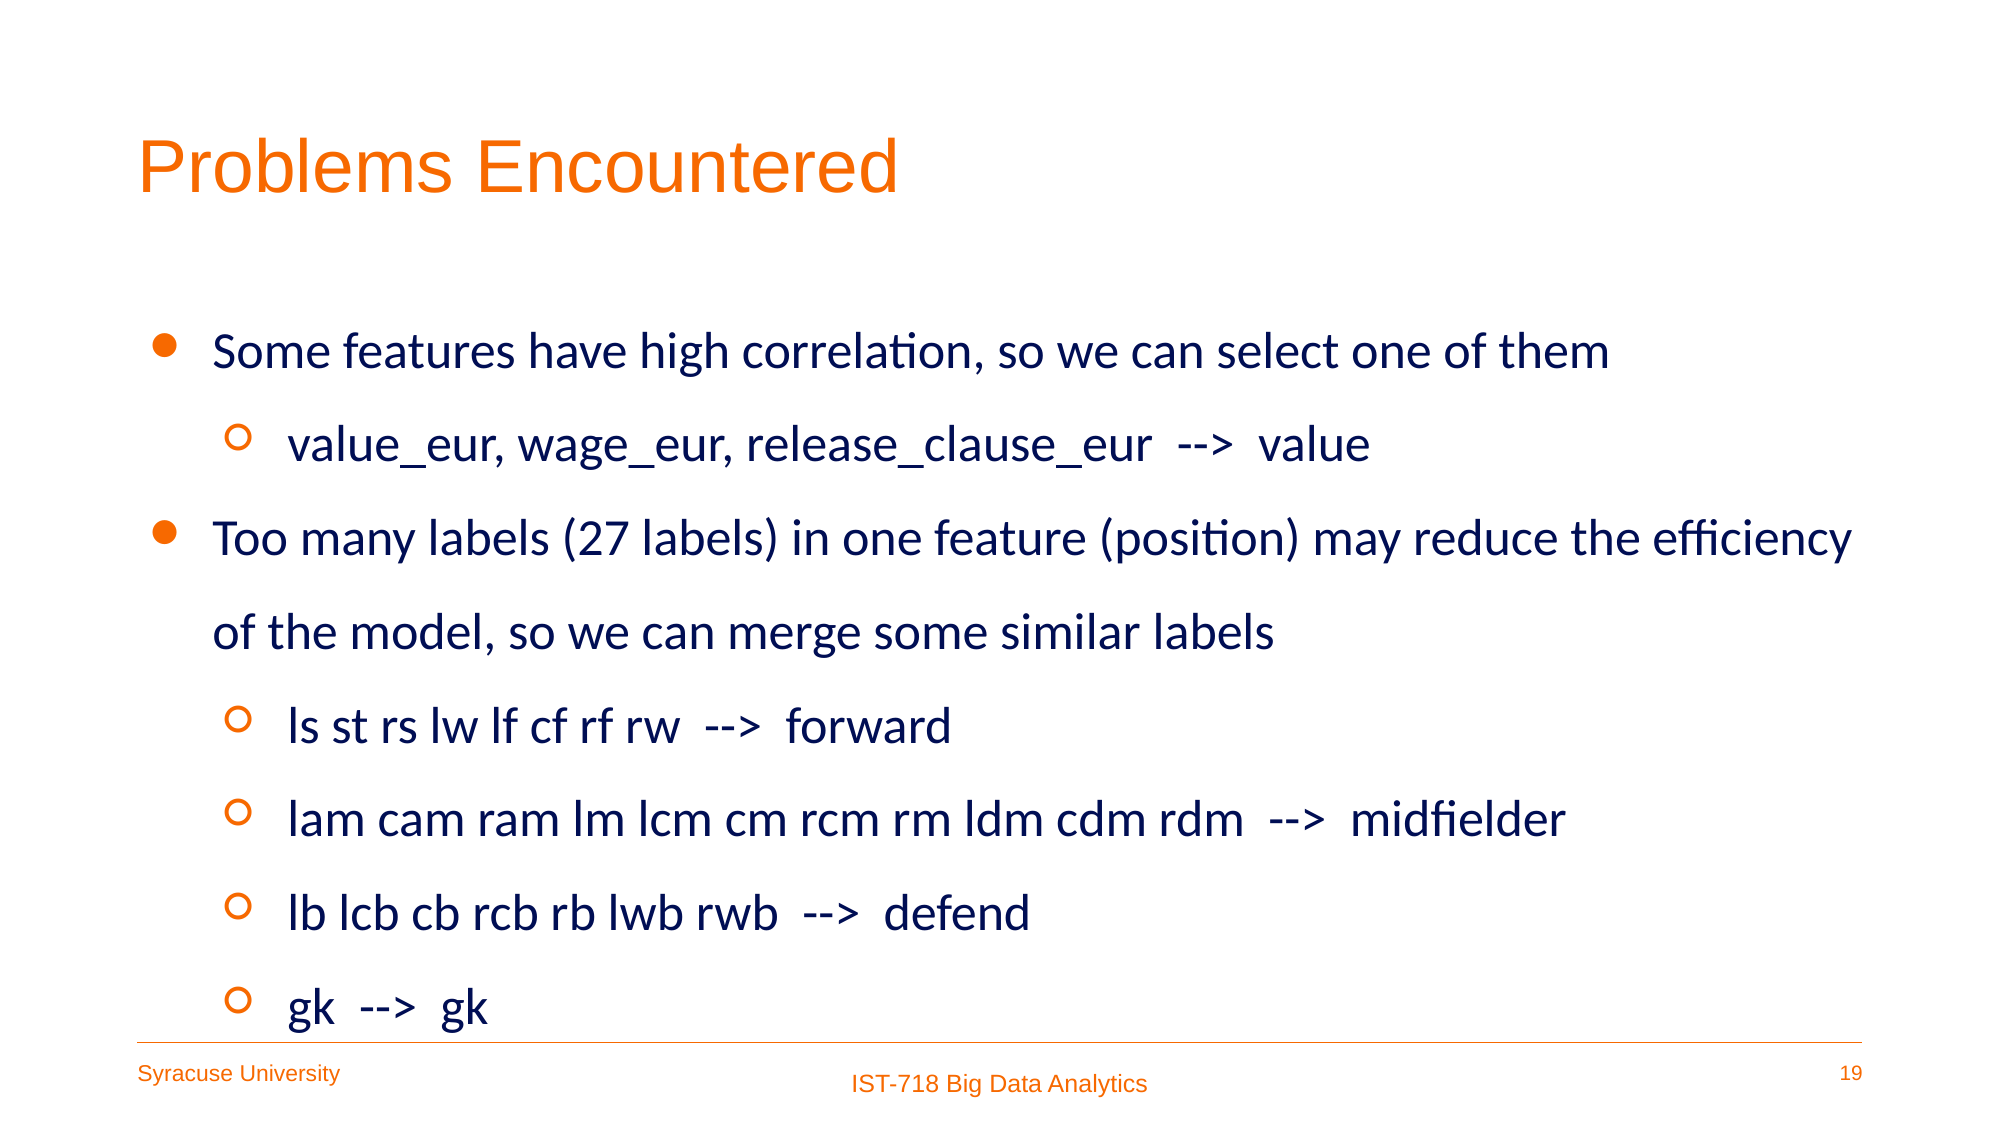

# Problems Encountered
Some features have high correlation, so we can select one of them
value_eur, wage_eur, release_clause_eur  -->  value
Too many labels (27 labels) in one feature (position) may reduce the efficiency of the model, so we can merge some similar labels
ls st rs lw lf cf rf rw  -->  forward
lam cam ram lm lcm cm rcm rm ldm cdm rdm  -->  midfielder
lb lcb cb rcb rb lwb rwb  -->  defend
gk  -->  gk
IST-718 Big Data Analytics